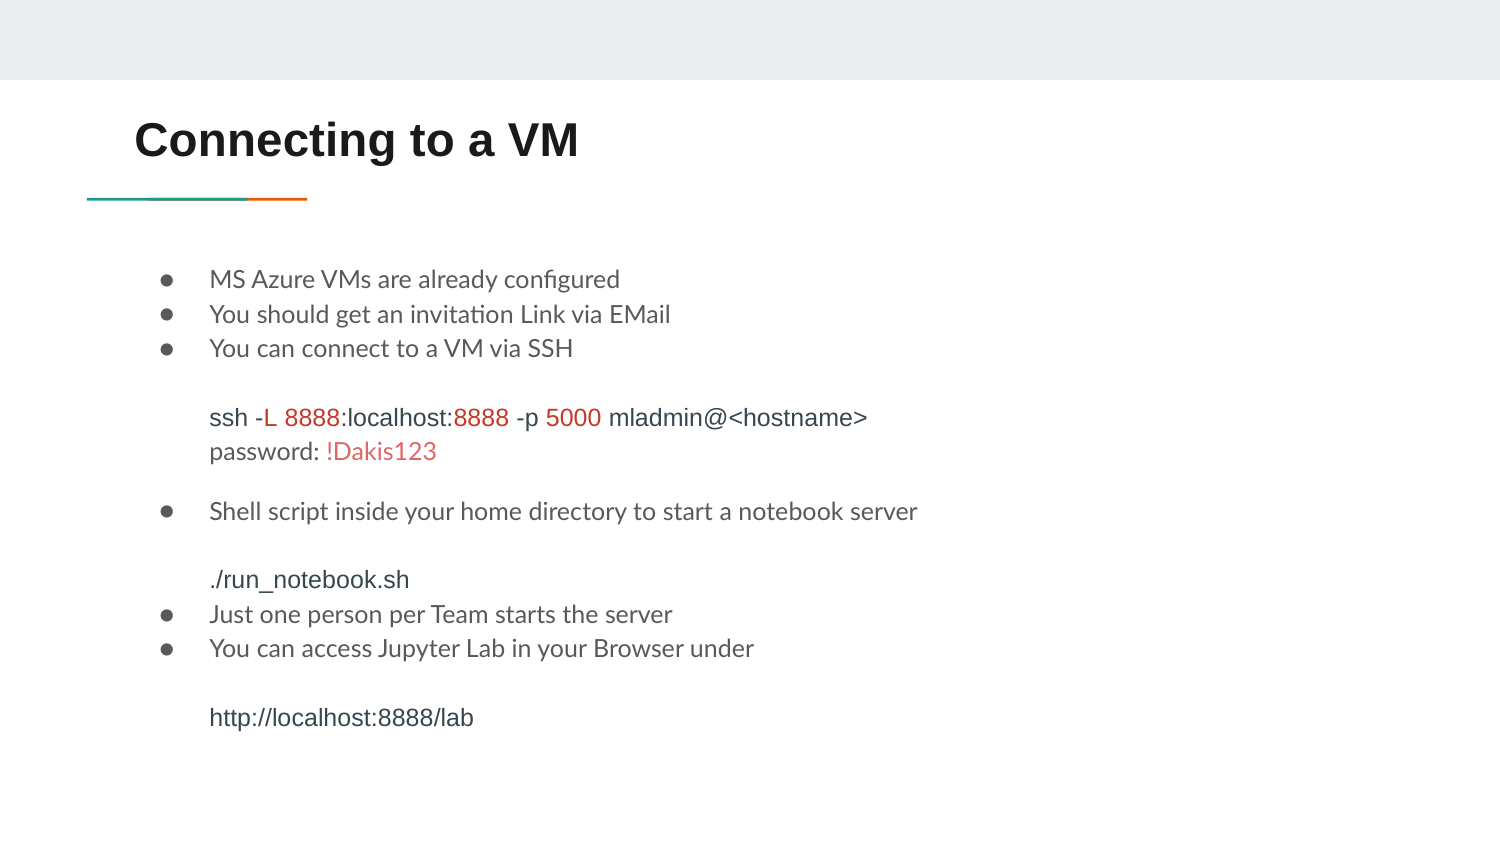

# Connecting to a VM
MS Azure VMs are already configured
You should get an invitation Link via EMail
You can connect to a VM via SSH
ssh -L 8888:localhost:8888 -p 5000 mladmin@<hostname>
password: !Dakis123
Shell script inside your home directory to start a notebook server
./run_notebook.sh
Just one person per Team starts the server
You can access Jupyter Lab in your Browser under
http://localhost:8888/lab